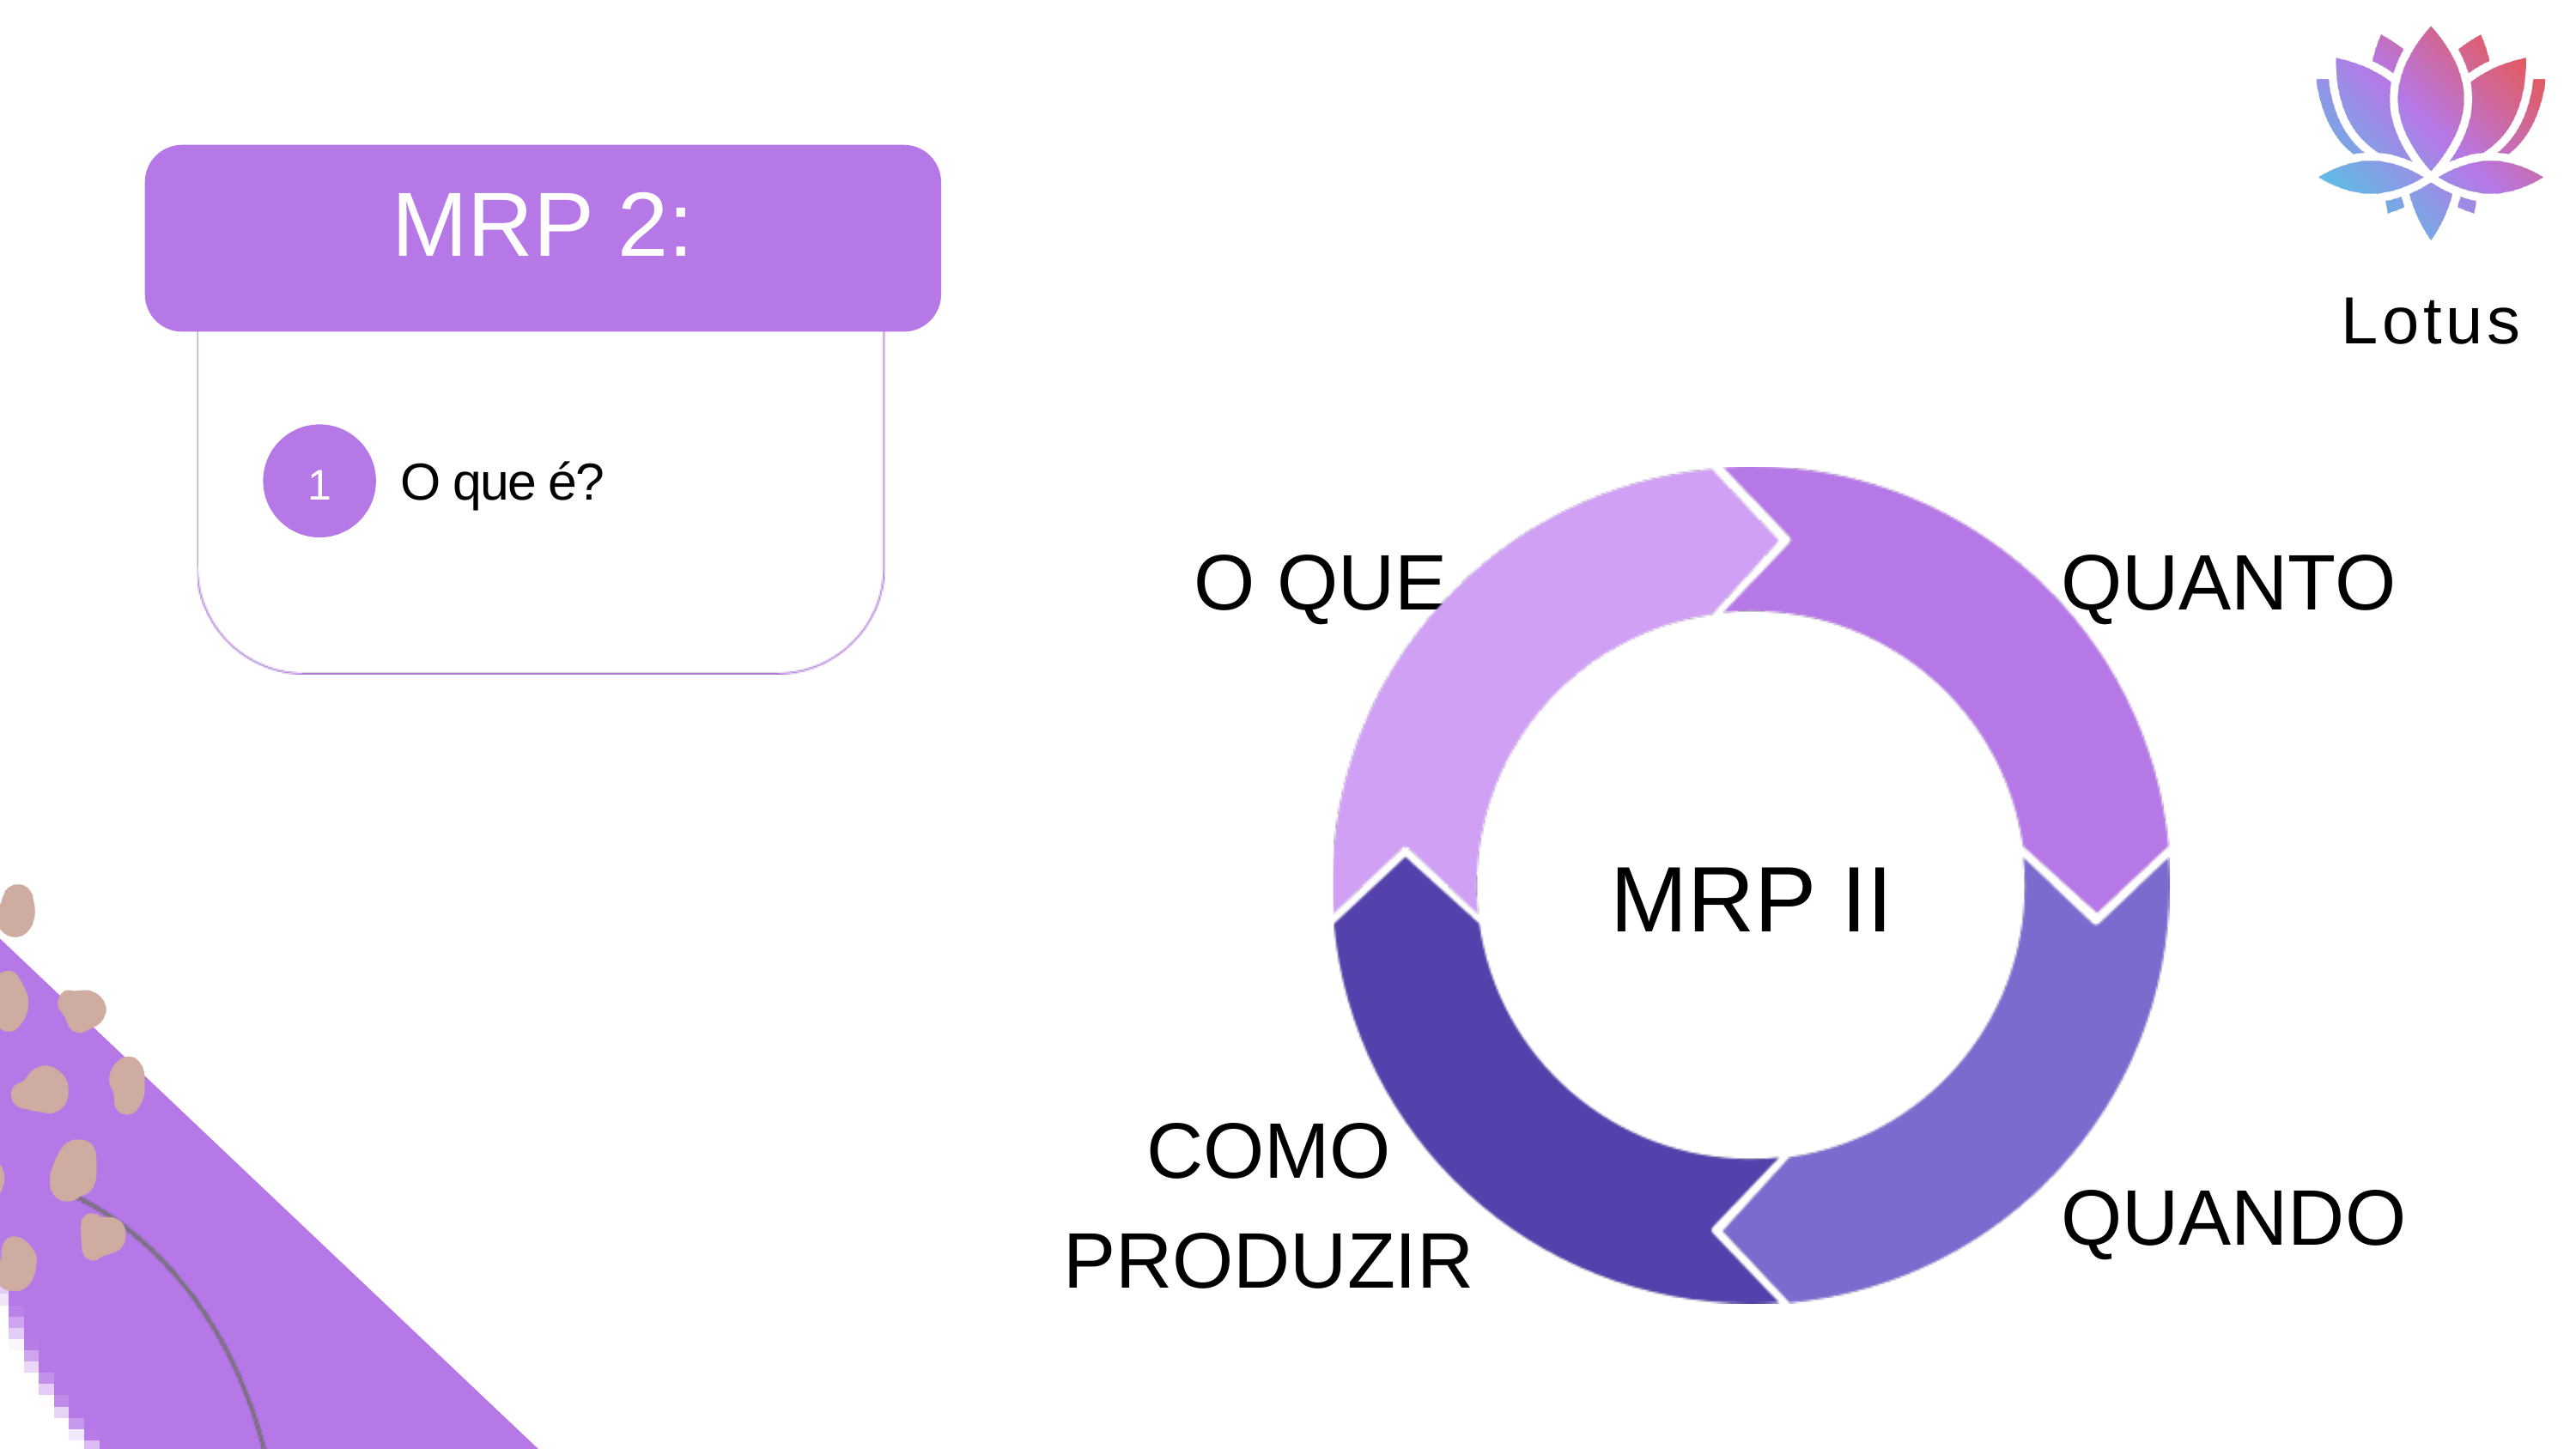

Lotus

MRP 2:

1
O que é?

O QUE
QUANTO
MRP II
COMO
PRODUZIR
QUANDO